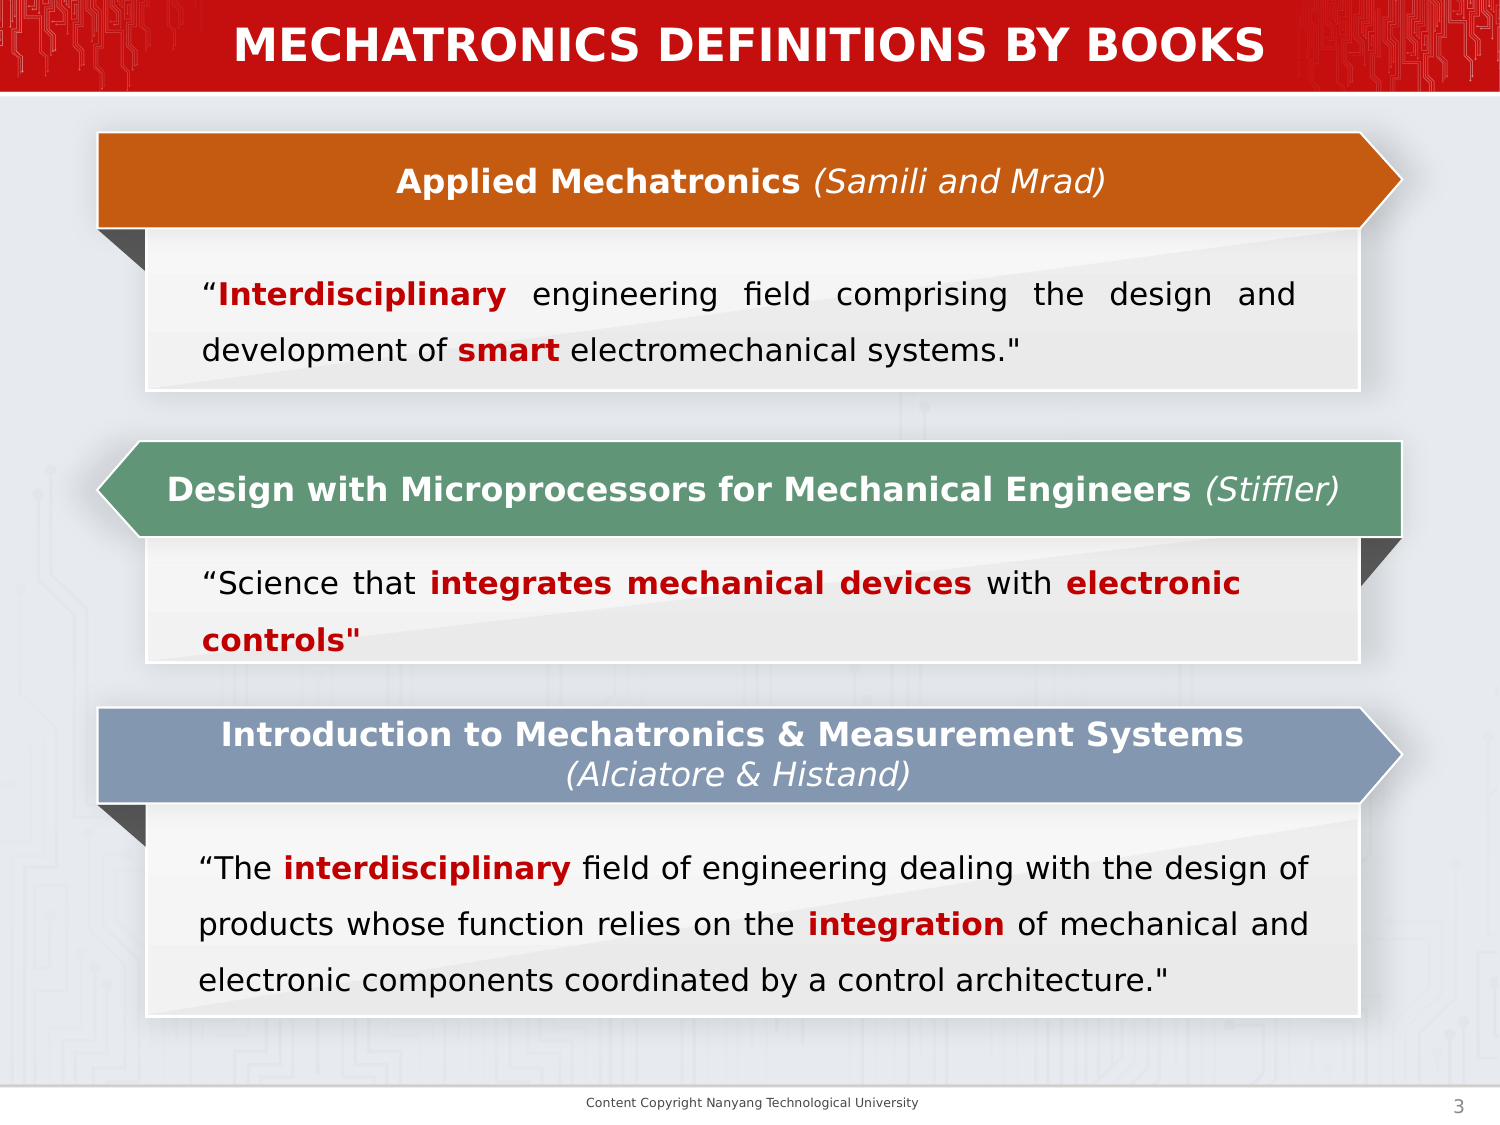

# MECHATRONICS DEFINITIONS BY BOOKS

Applied Mechatronics (Samili and Mrad)

“Interdisciplinary engineering field comprising the design and development of smart electromechanical systems."

Design with Microprocessors for Mechanical Engineers (Stiffler)

“Science that integrates mechanical devices with electronic controls"

Introduction to Mechatronics & Measurement Systems
(Alciatore & Histand)

“The interdisciplinary field of engineering dealing with the design of products whose function relies on the integration of mechanical and electronic components coordinated by a control architecture."